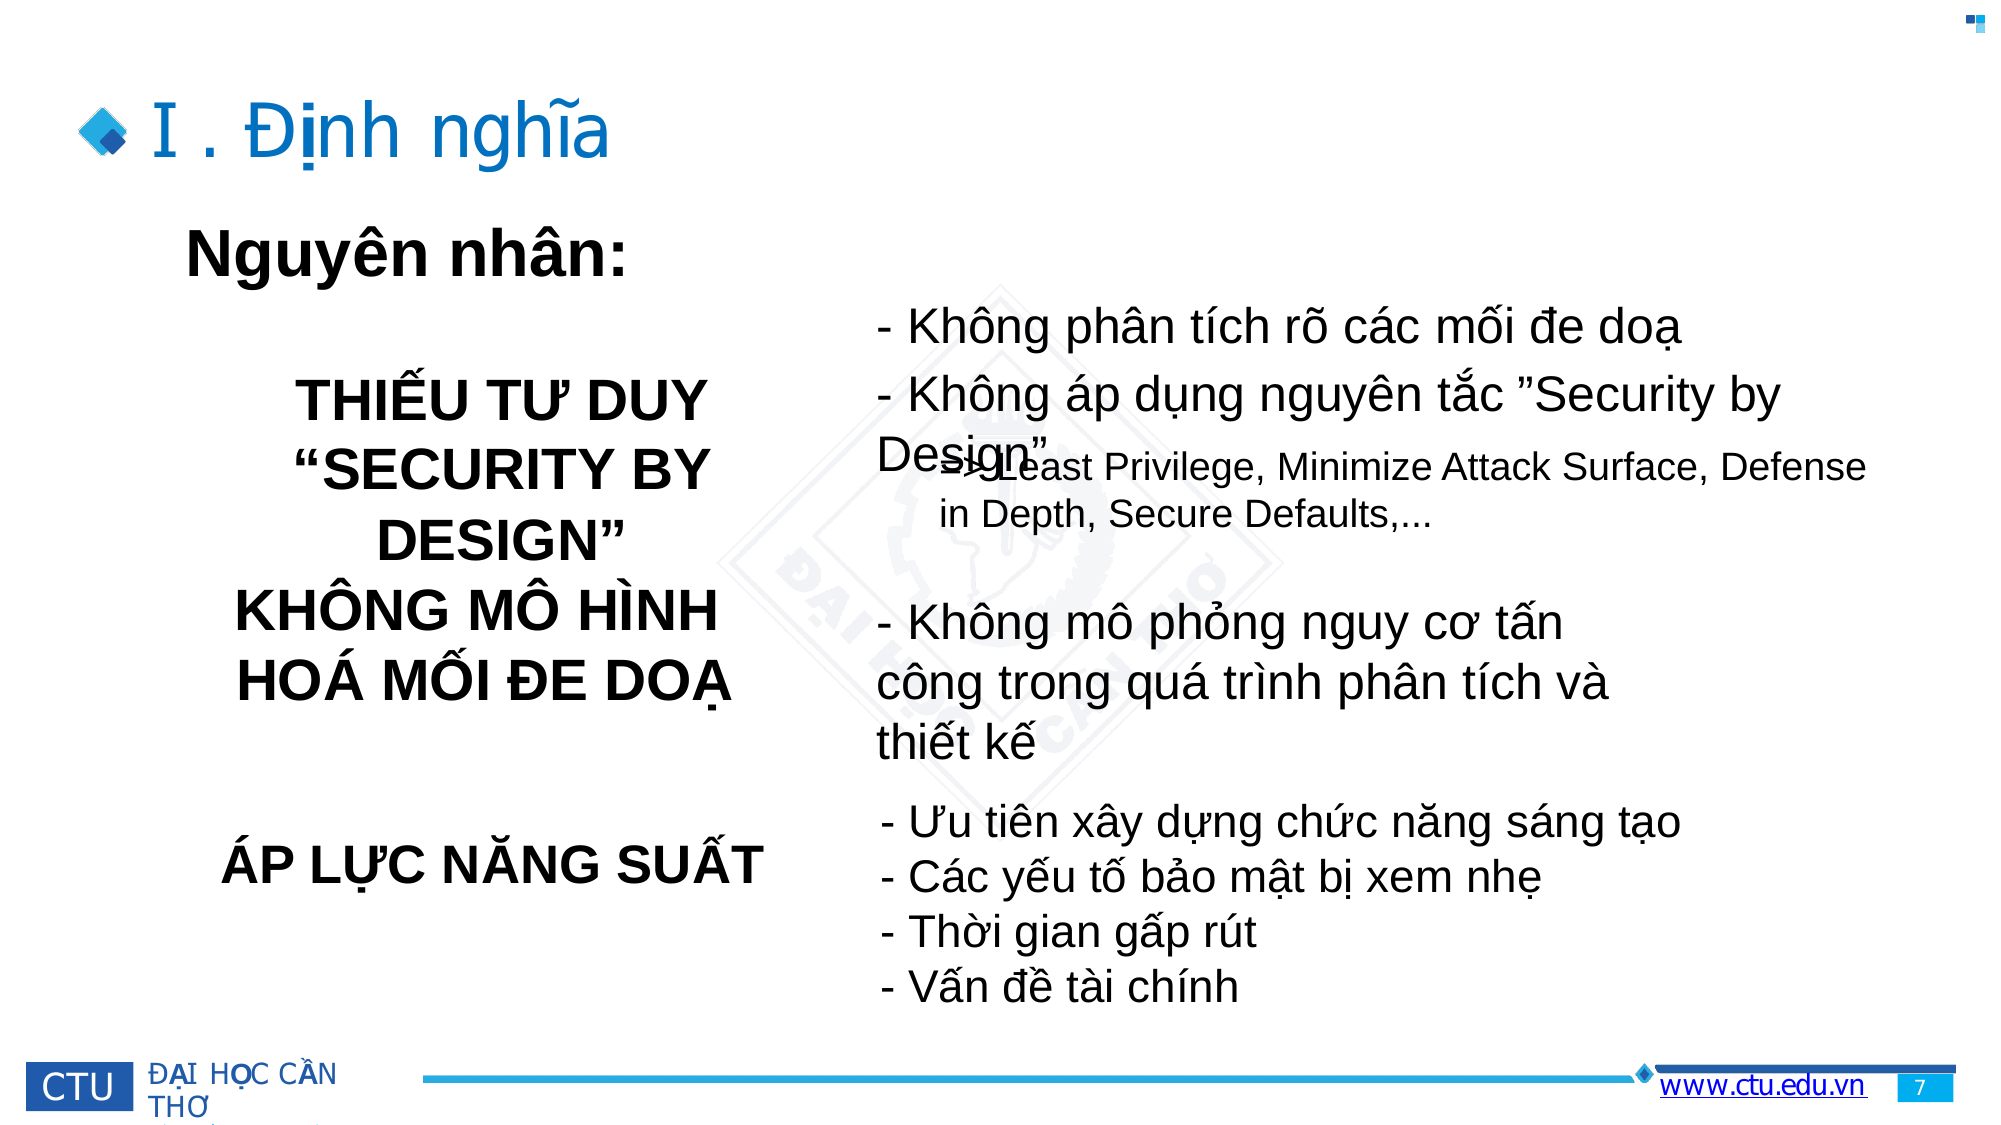

# I . Định nghĩa
Nguyên nhân:
- Không phân tích rõ các mối đe doạ
- Không áp dụng nguyên tắc ”Security by Design”
THIẾU TƯ DUY “SECURITY BY DESIGN”
=> Least Privilege, Minimize Attack Surface, Defense in Depth, Secure Defaults,...

KHÔNG MÔ HÌNH
HOÁ MỐI ĐE DOẠ
- Không mô phỏng nguy cơ tấn công trong quá trình phân tích và thiết kế
- Ưu tiên xây dựng chức năng sáng tạo
- Các yếu tố bảo mật bị xem nhẹ
- Thời gian gấp rút
- Vấn đề tài chính
ÁP LỰC NĂNG SUẤT
ĐẠI HỌC CẦN THƠ
Cộng đồng – Tofin diện – Ưu việt
CTU
www.ctu.edu.vn
7